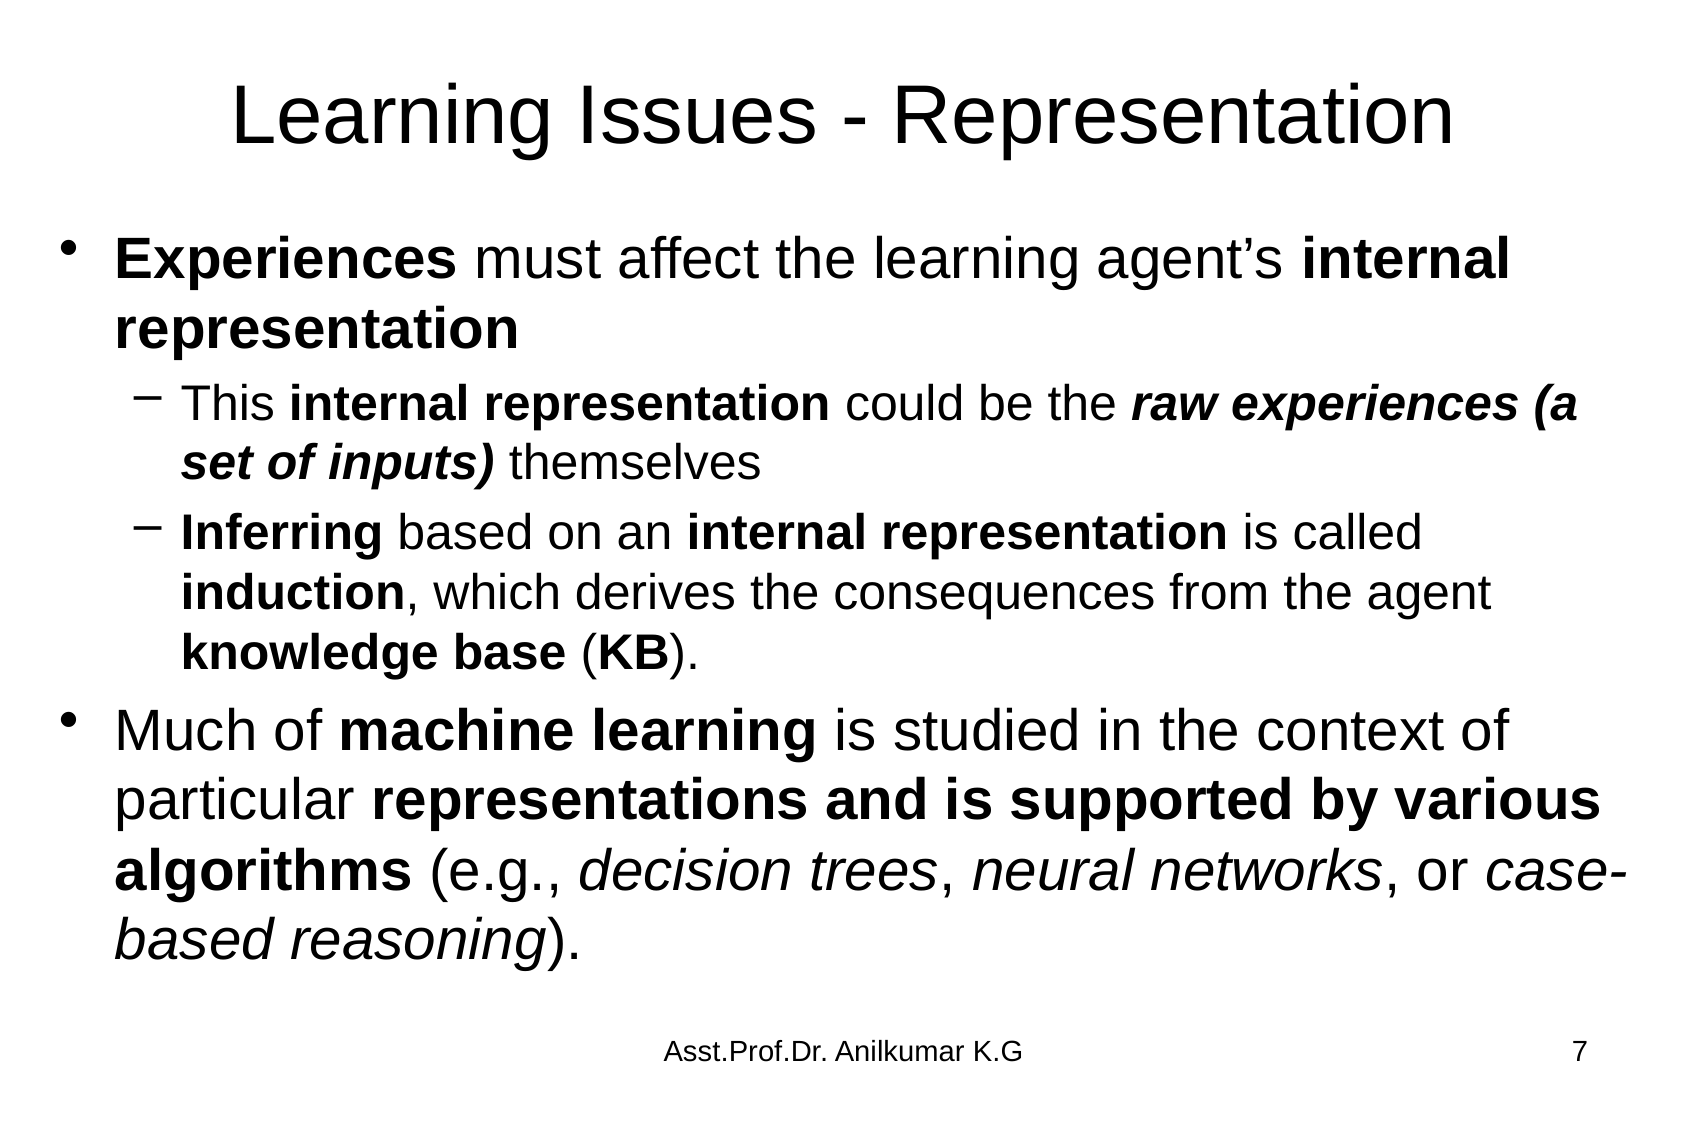

# Learning Issues - Representation
Experiences must affect the learning agent’s internal representation
This internal representation could be the raw experiences (a set of inputs) themselves
Inferring based on an internal representation is called induction, which derives the consequences from the agent knowledge base (KB).
Much of machine learning is studied in the context of particular representations and is supported by various algorithms (e.g., decision trees, neural networks, or case-based reasoning).
Asst.Prof.Dr. Anilkumar K.G
7